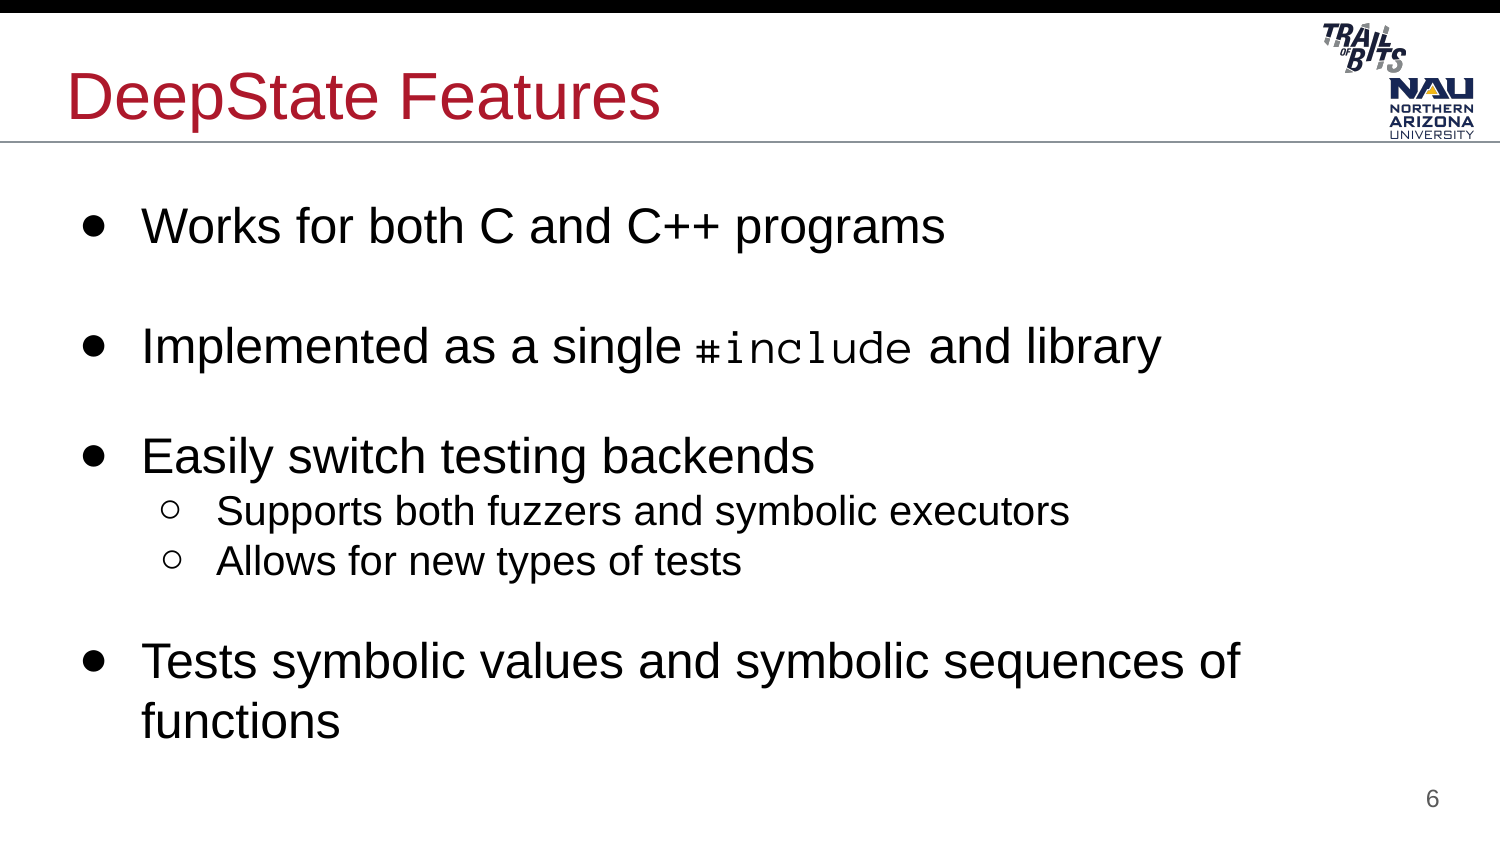

# DeepState Features
Works for both C and C++ programs
Implemented as a single #include and library
Easily switch testing backends
Supports both fuzzers and symbolic executors
Allows for new types of tests
Tests symbolic values and symbolic sequences of functions
6